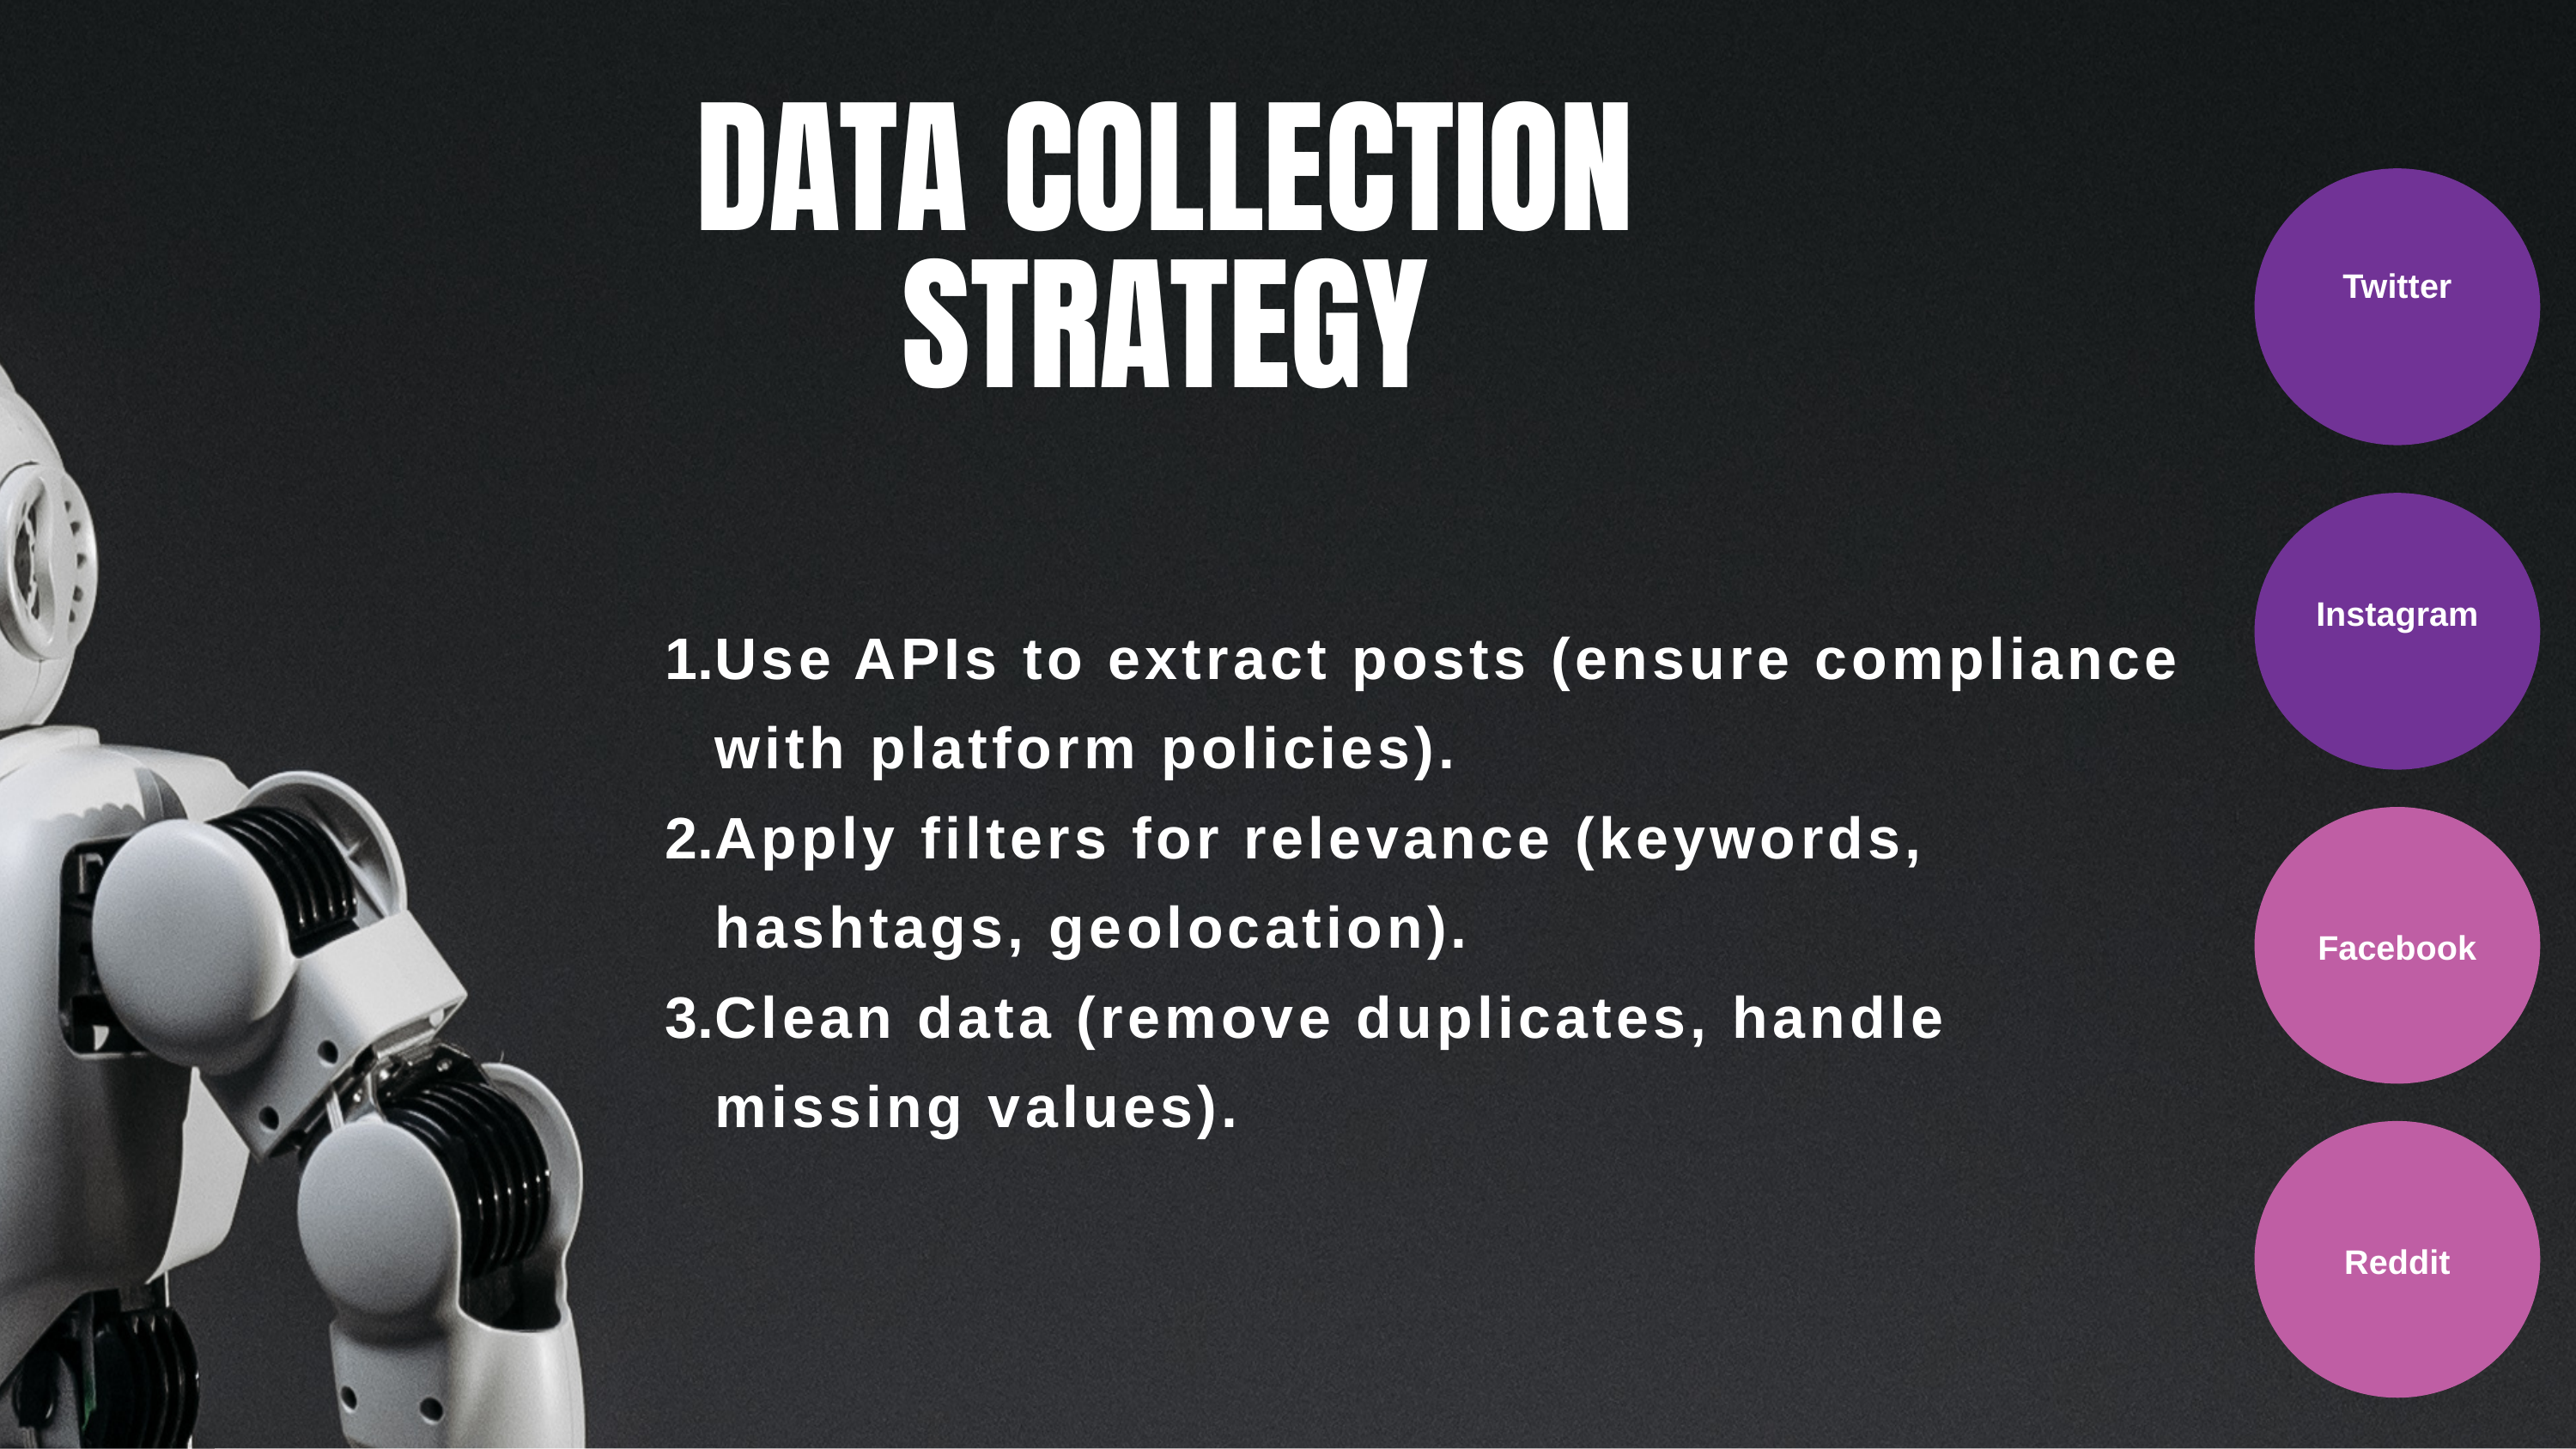

DATA COLLECTION STRATEGY

Twitter

Instagram

Use APIs to extract posts (ensure compliance with platform policies).
Apply filters for relevance (keywords, hashtags, geolocation).
Clean data (remove duplicates, handle missing values).

Facebook

Reddit